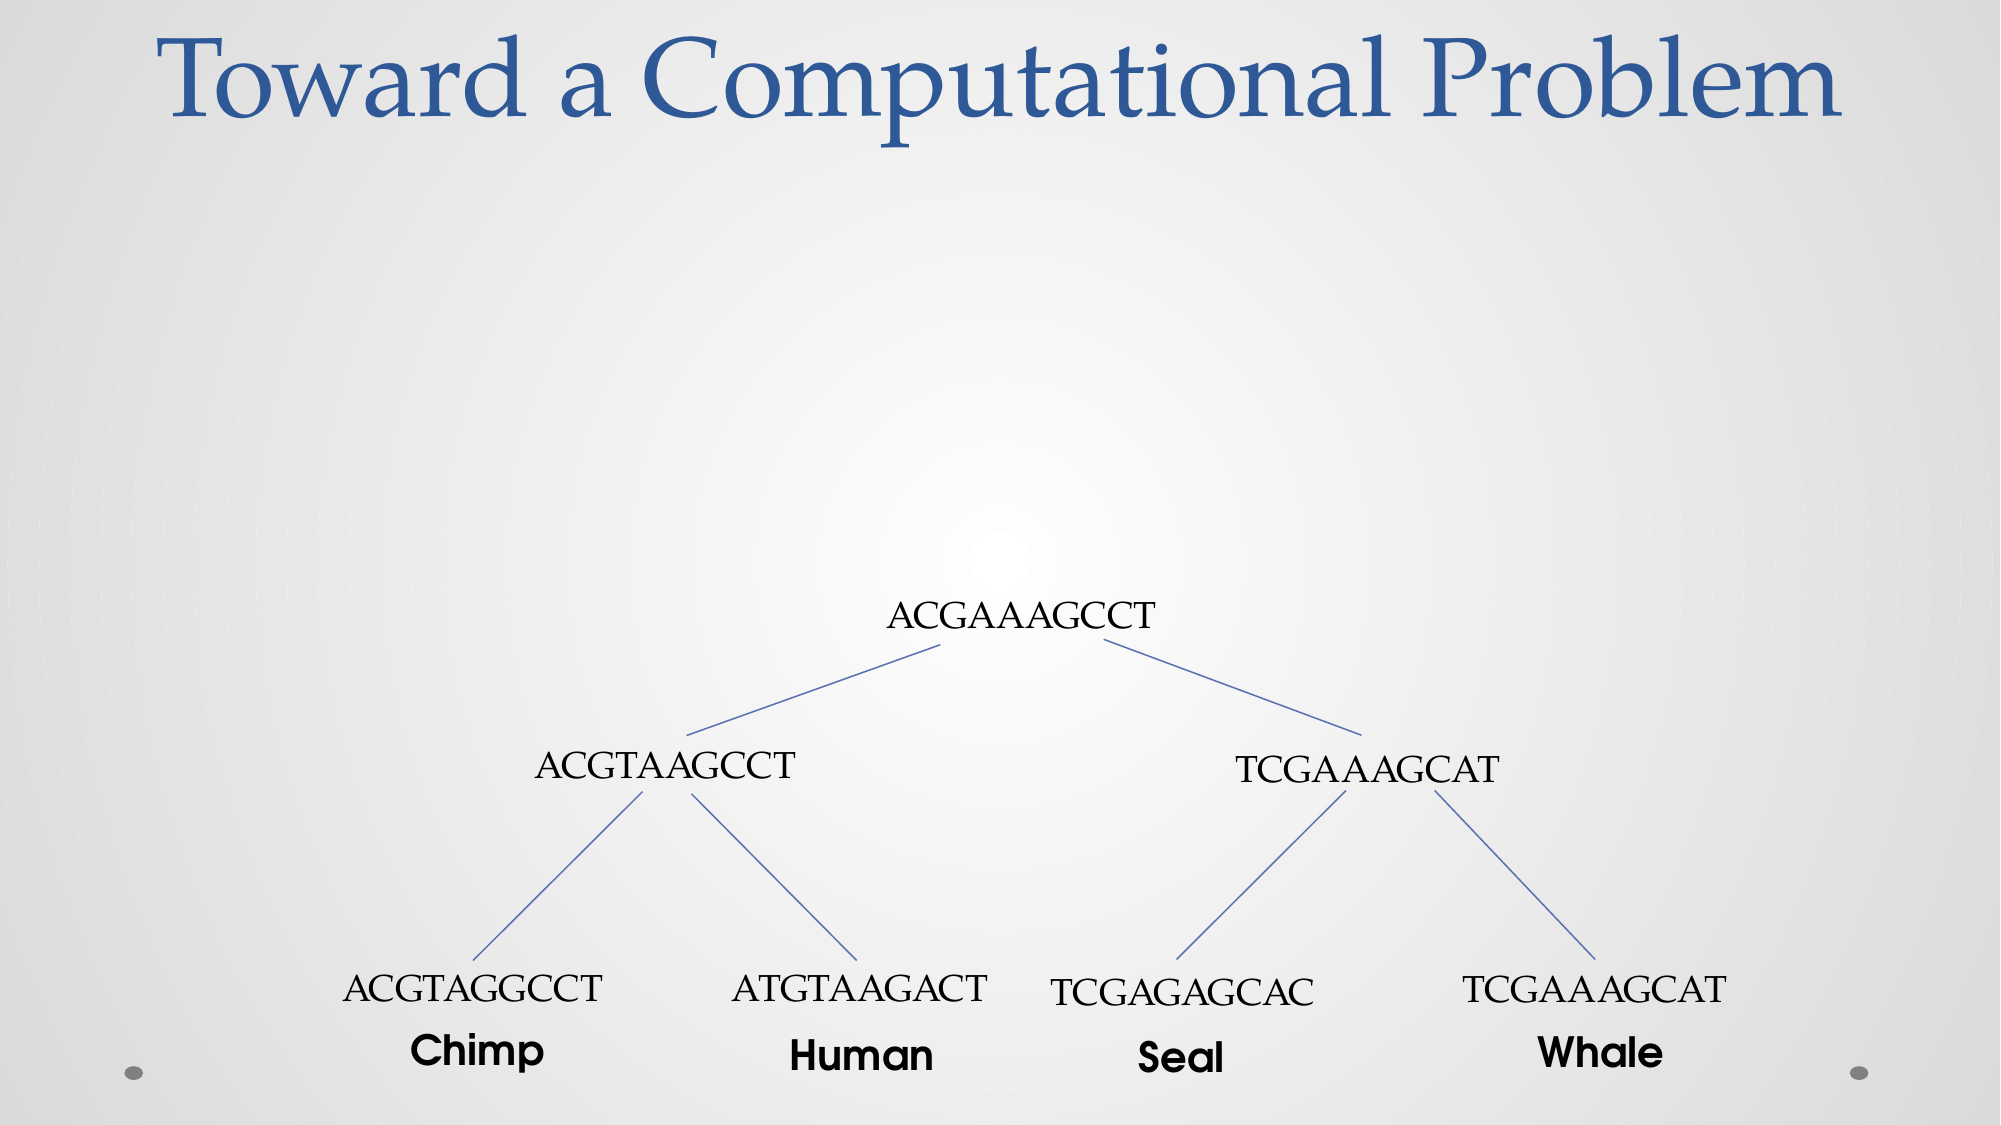

# Toward a Computational Problem
ACGAAAGCCT
ACGTAAGCCT
TCGAAAGCAT
ACGTAGGCCT
ATGTAAGACT
TCGAAAGCAT
TCGAGAGCAC
Chimp
Whale
Human
Seal